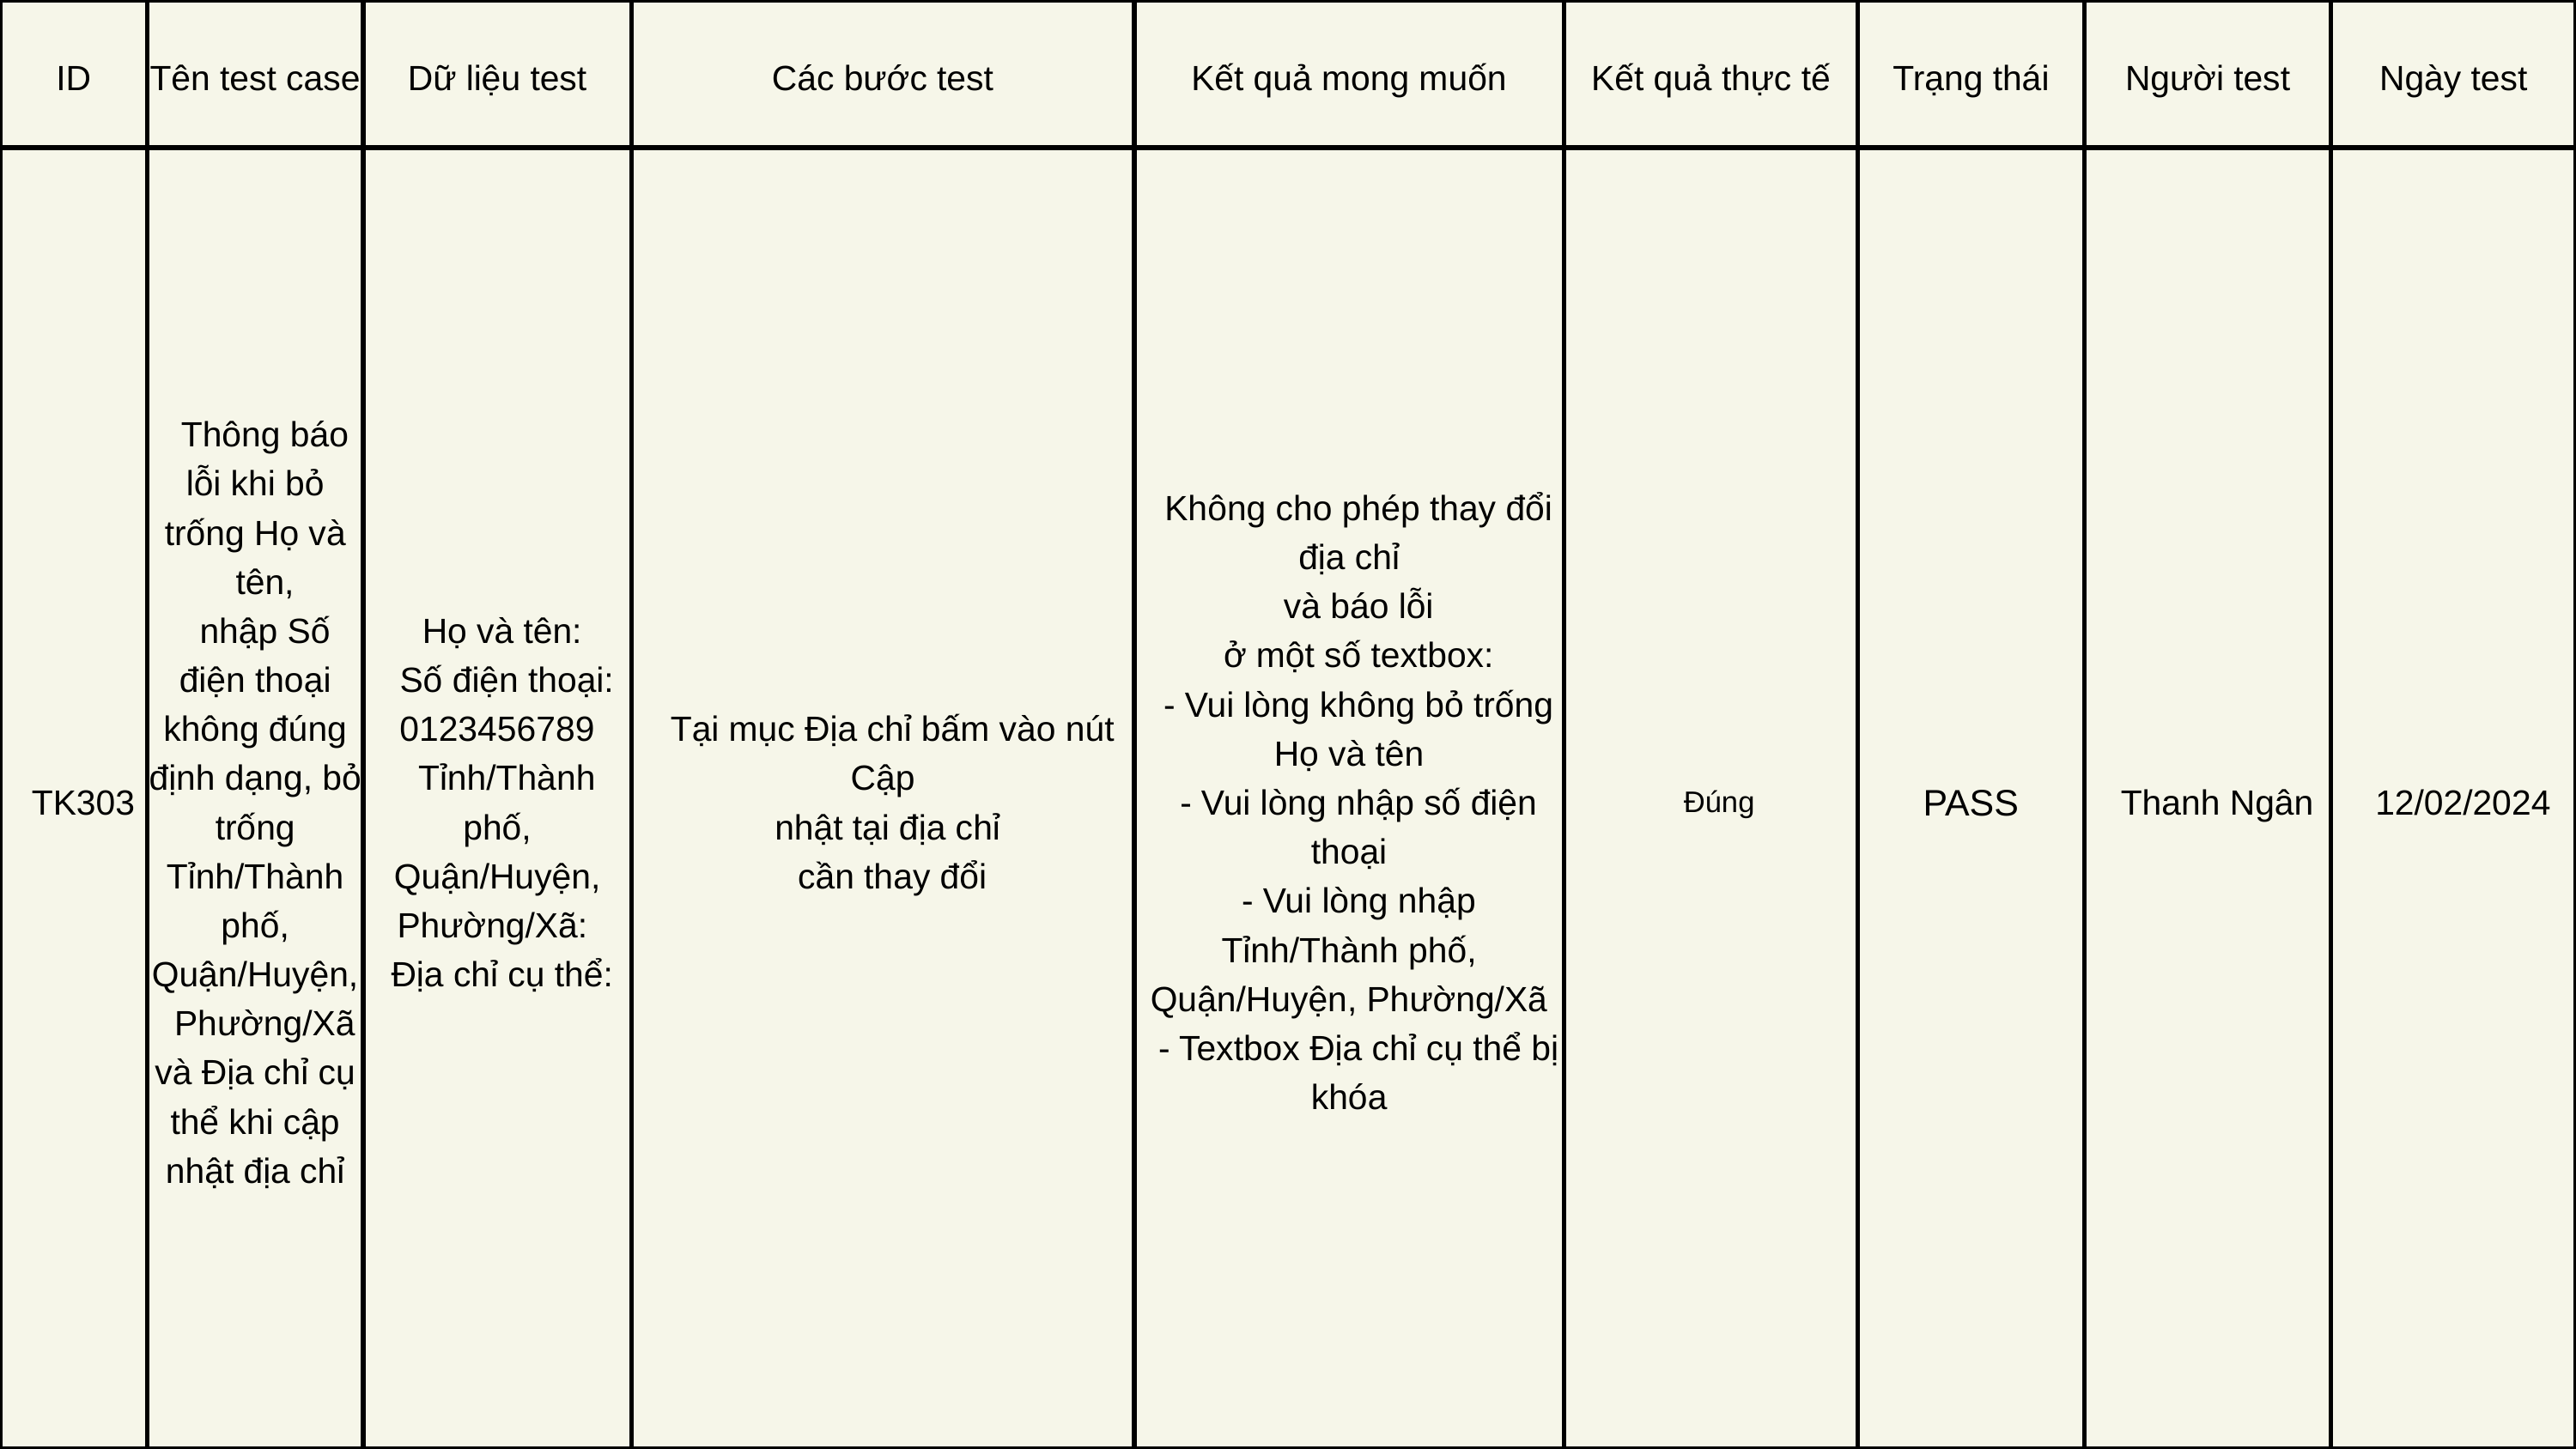

| ID | Tên test case | Dữ liệu test | Các bước test | Kết quả mong muốn | Kết quả thực tế | Trạng thái | Người test | Ngày test |
| --- | --- | --- | --- | --- | --- | --- | --- | --- |
| TK303 | Thông báo lỗi khi bỏ trống Họ và tên, nhập Số điện thoại không đúng định dạng, bỏ trống Tỉnh/Thành phố, Quận/Huyện, Phường/Xã và Địa chỉ cụ thể khi cập nhật địa chỉ | Họ và tên: Số điện thoại: 0123456789 Tỉnh/Thành phố, Quận/Huyện, Phường/Xã: Địa chỉ cụ thể: | Tại mục Địa chỉ bấm vào nút Cập nhật tại địa chỉ cần thay đổi | Không cho phép thay đổi địa chỉ và báo lỗi ở một số textbox: - Vui lòng không bỏ trống Họ và tên - Vui lòng nhập số điện thoại - Vui lòng nhập Tỉnh/Thành phố, Quận/Huyện, Phường/Xã - Textbox Địa chỉ cụ thể bị khóa | Đúng | PASS | Thanh Ngân | 12/02/2024 |